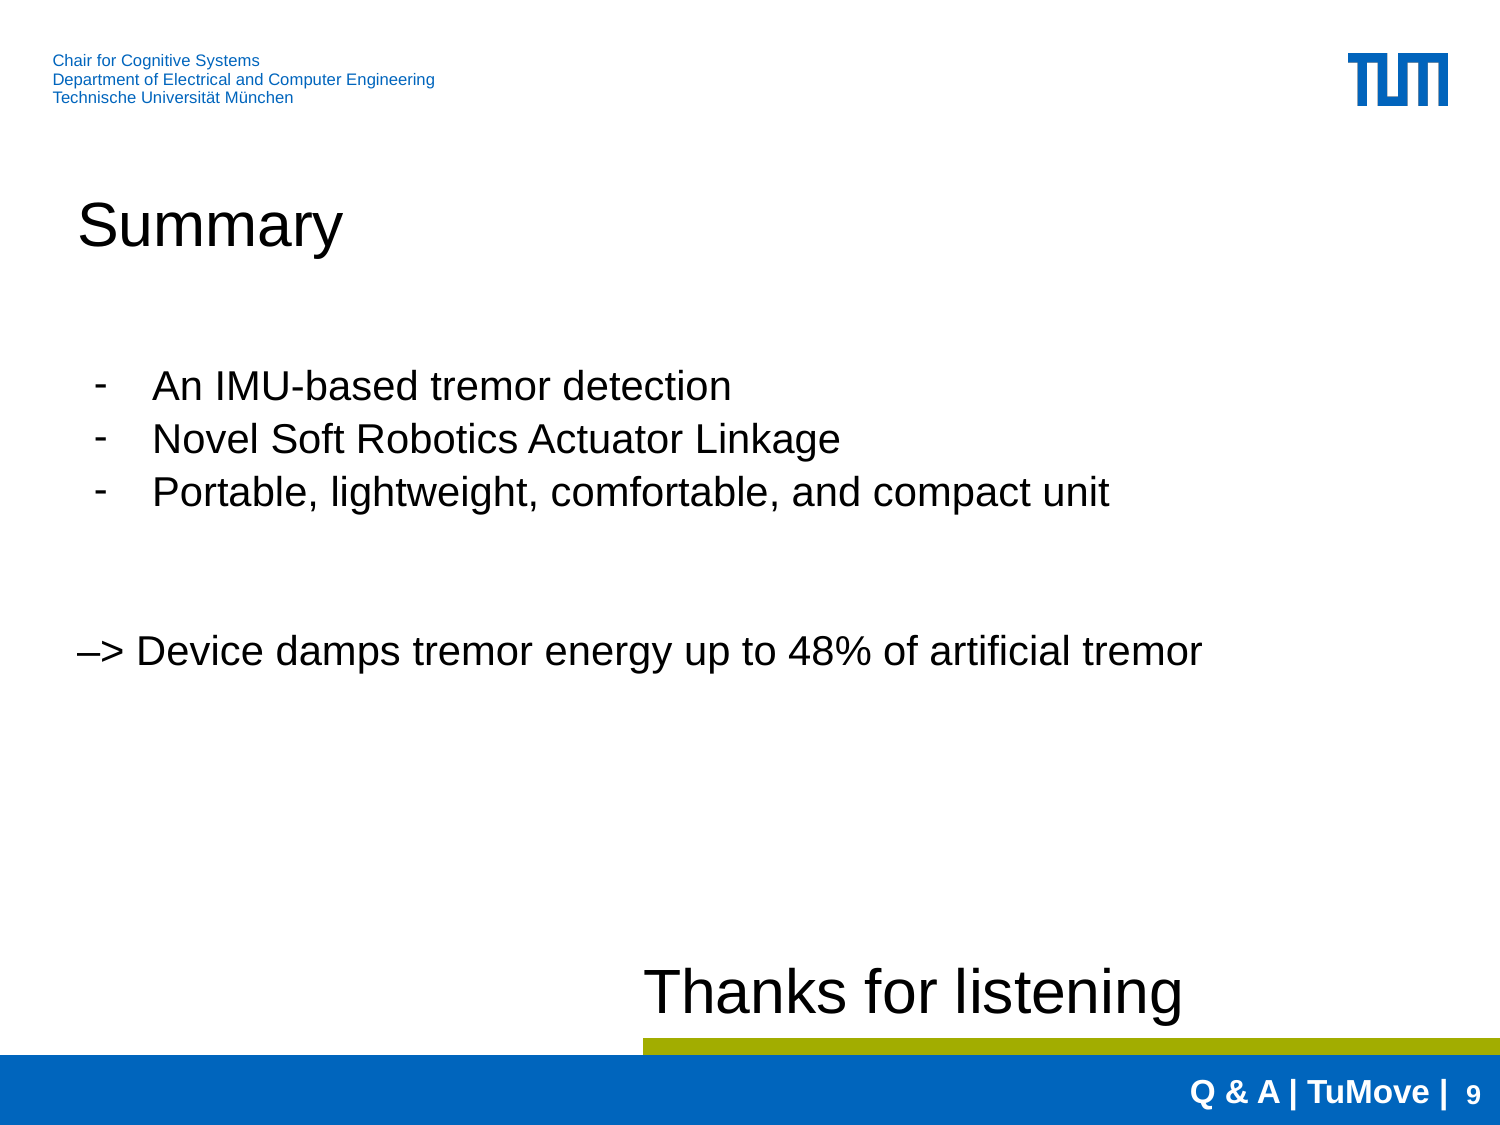

Summary
An IMU-based tremor detection
Novel Soft Robotics Actuator Linkage
Portable, lightweight, comfortable, and compact unit

–> Device damps tremor energy up to 48% of artificial tremor

# Thanks for listening

Q & A | TuMove |
9